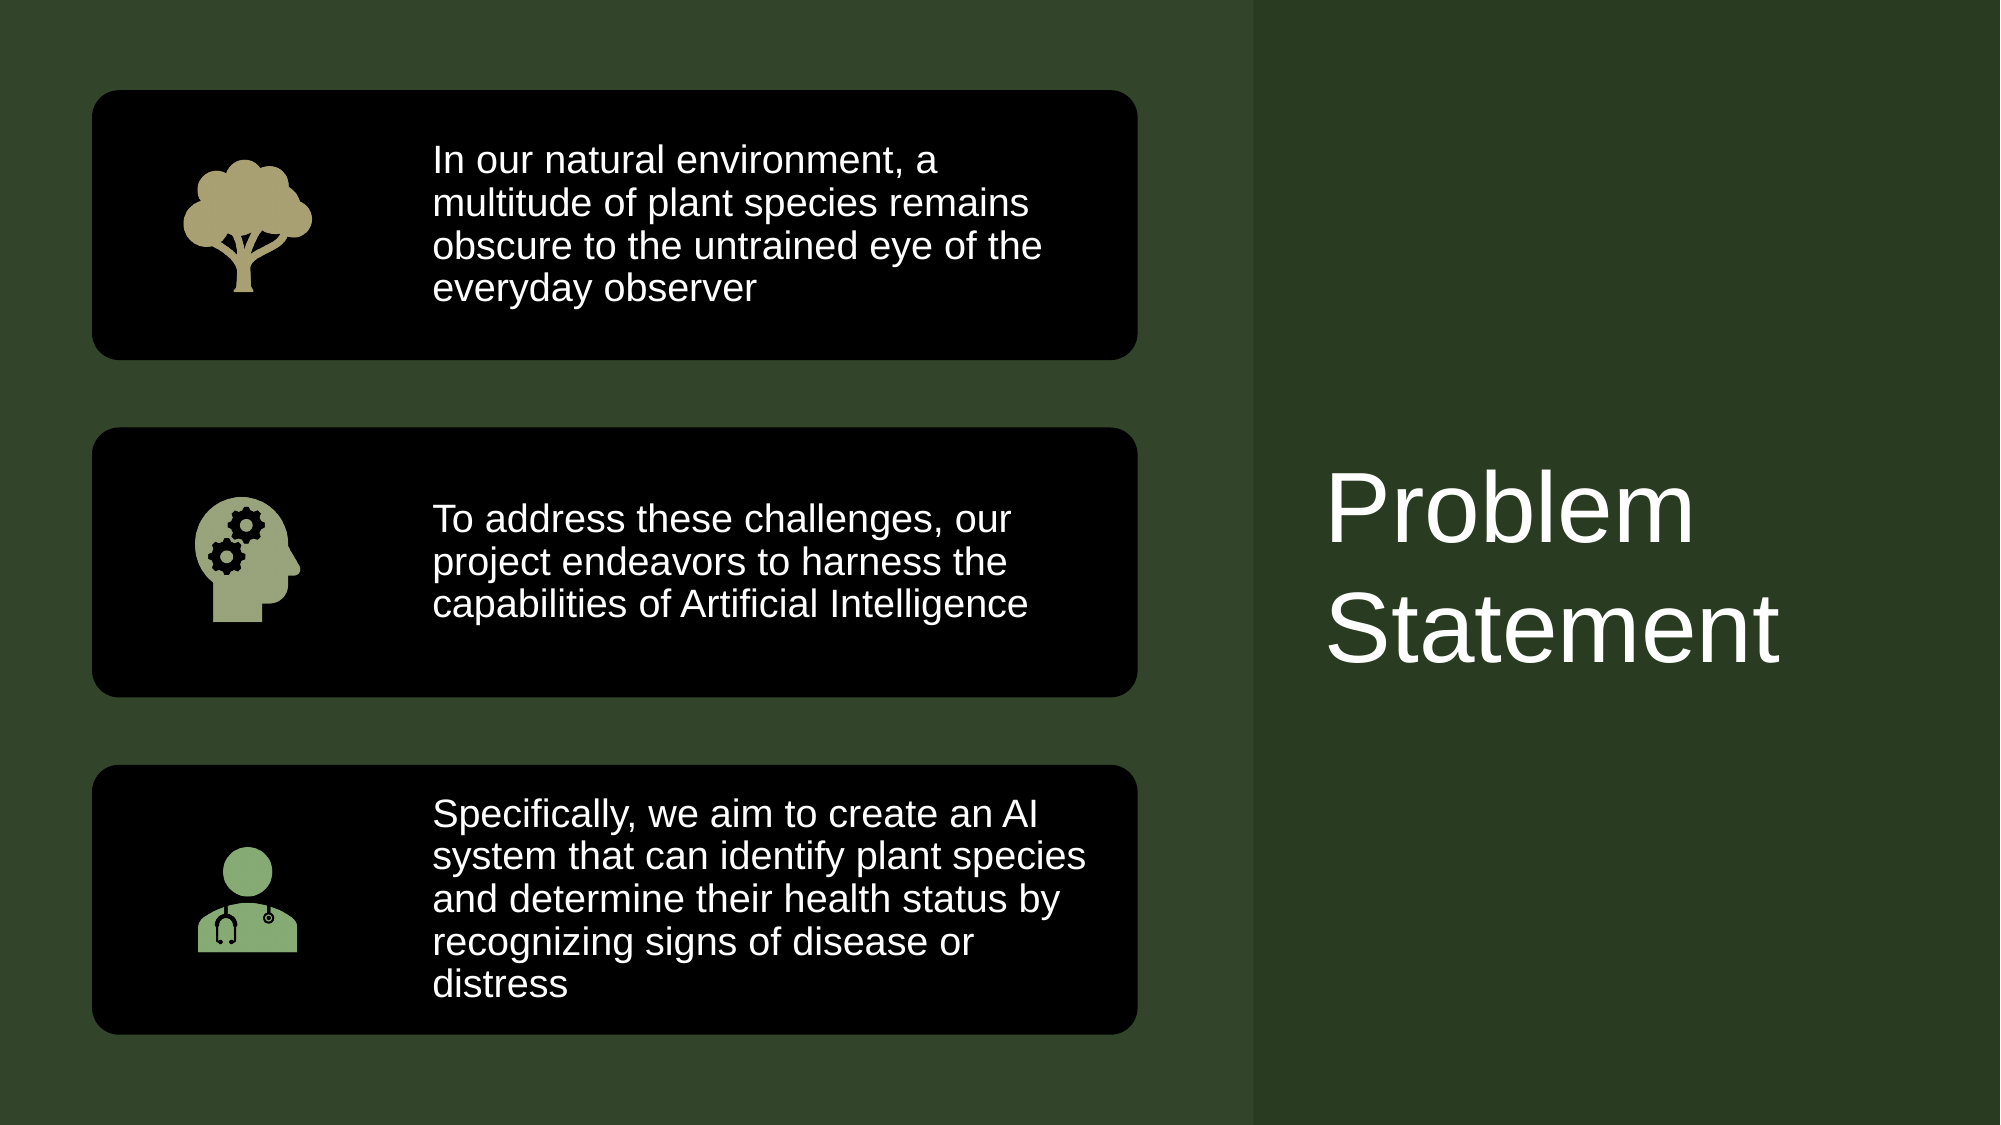

In our natural environment, a multitude of plant species remains obscure to the untrained eye of the everyday observer
To address these challenges, our project endeavors to harness the capabilities of Artificial Intelligence
Specifically, we aim to create an AI system that can identify plant species and determine their health status by recognizing signs of disease or distress
# Problem Statement